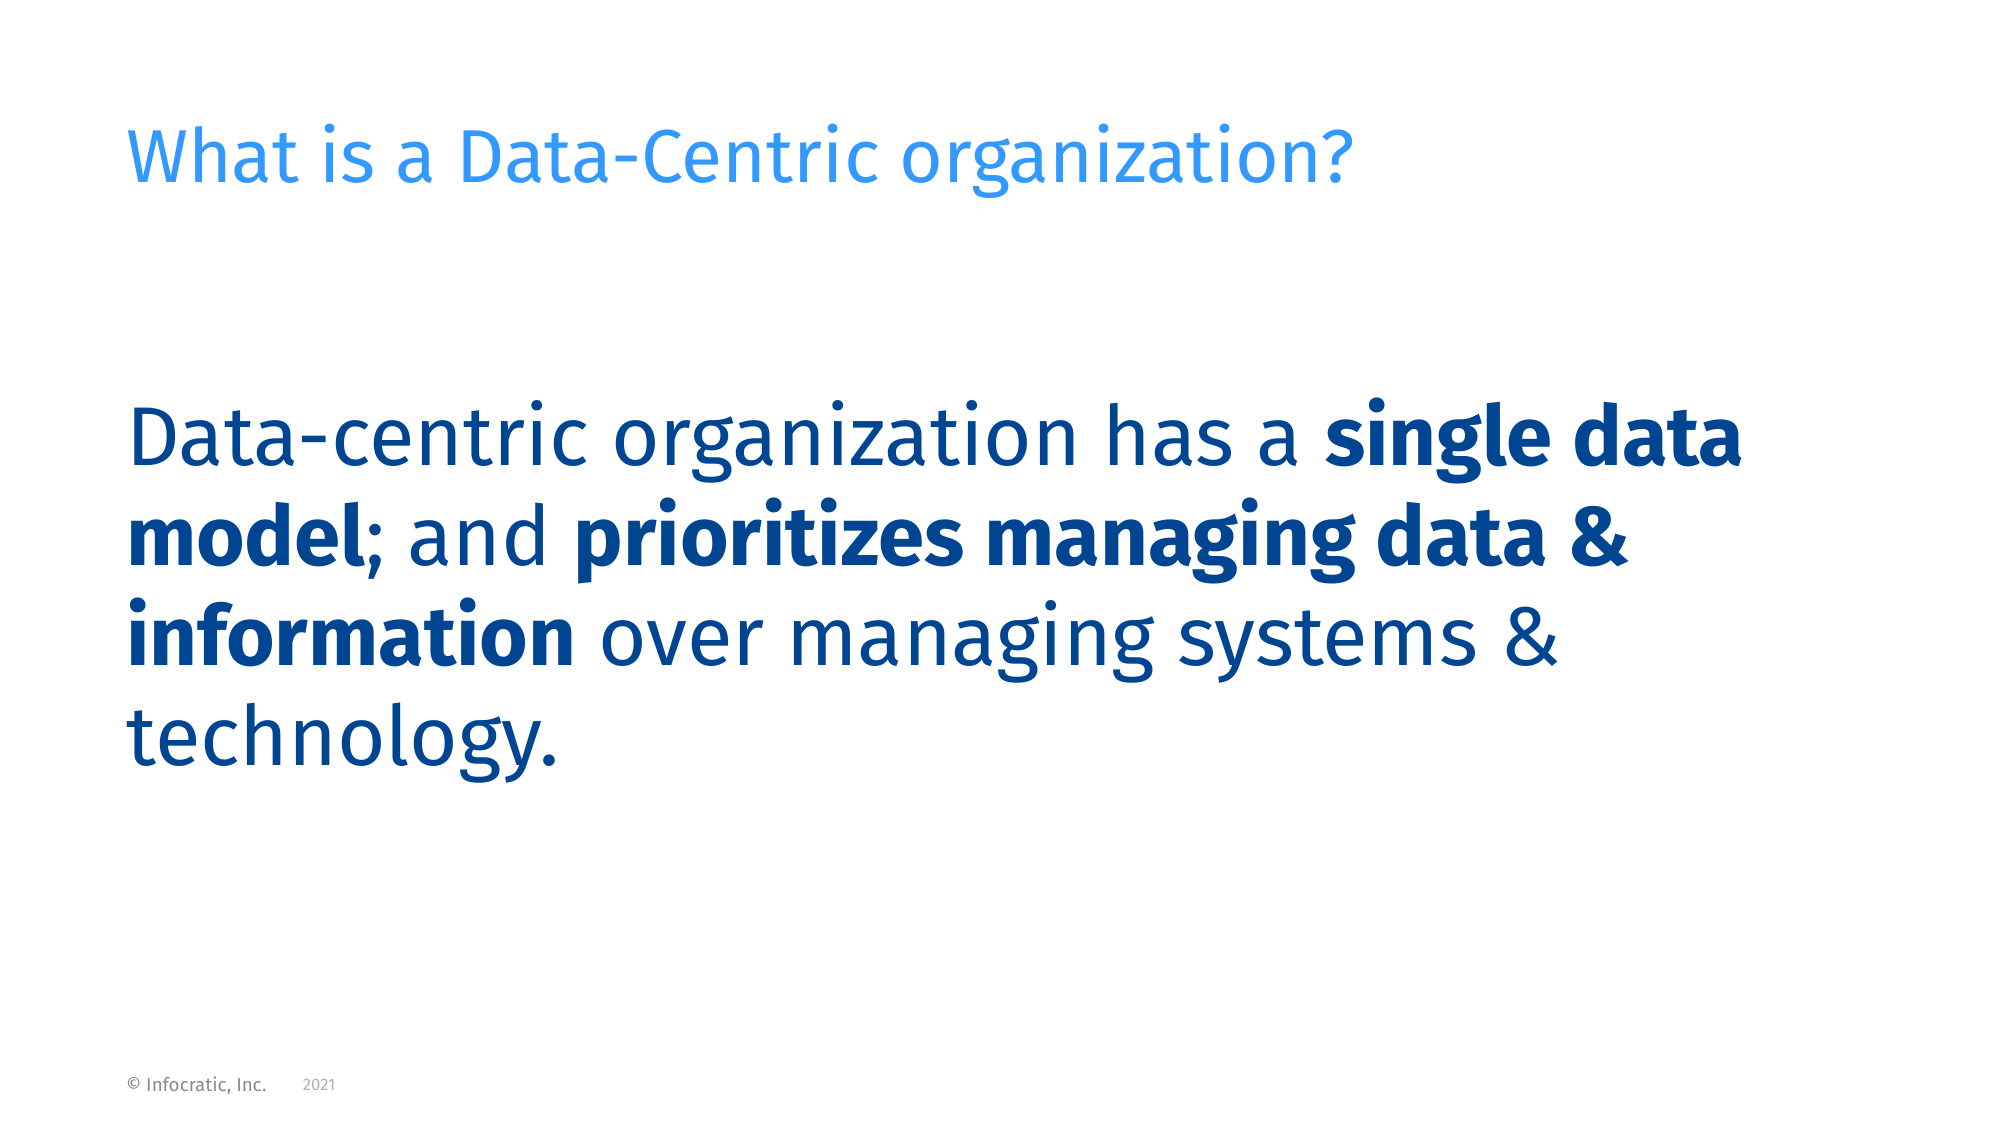

# What is a Data-Centric organization?
Data-centric organization has a single data model; and prioritizes managing data & information over managing systems & technology.
© Infocratic, Inc.
2021